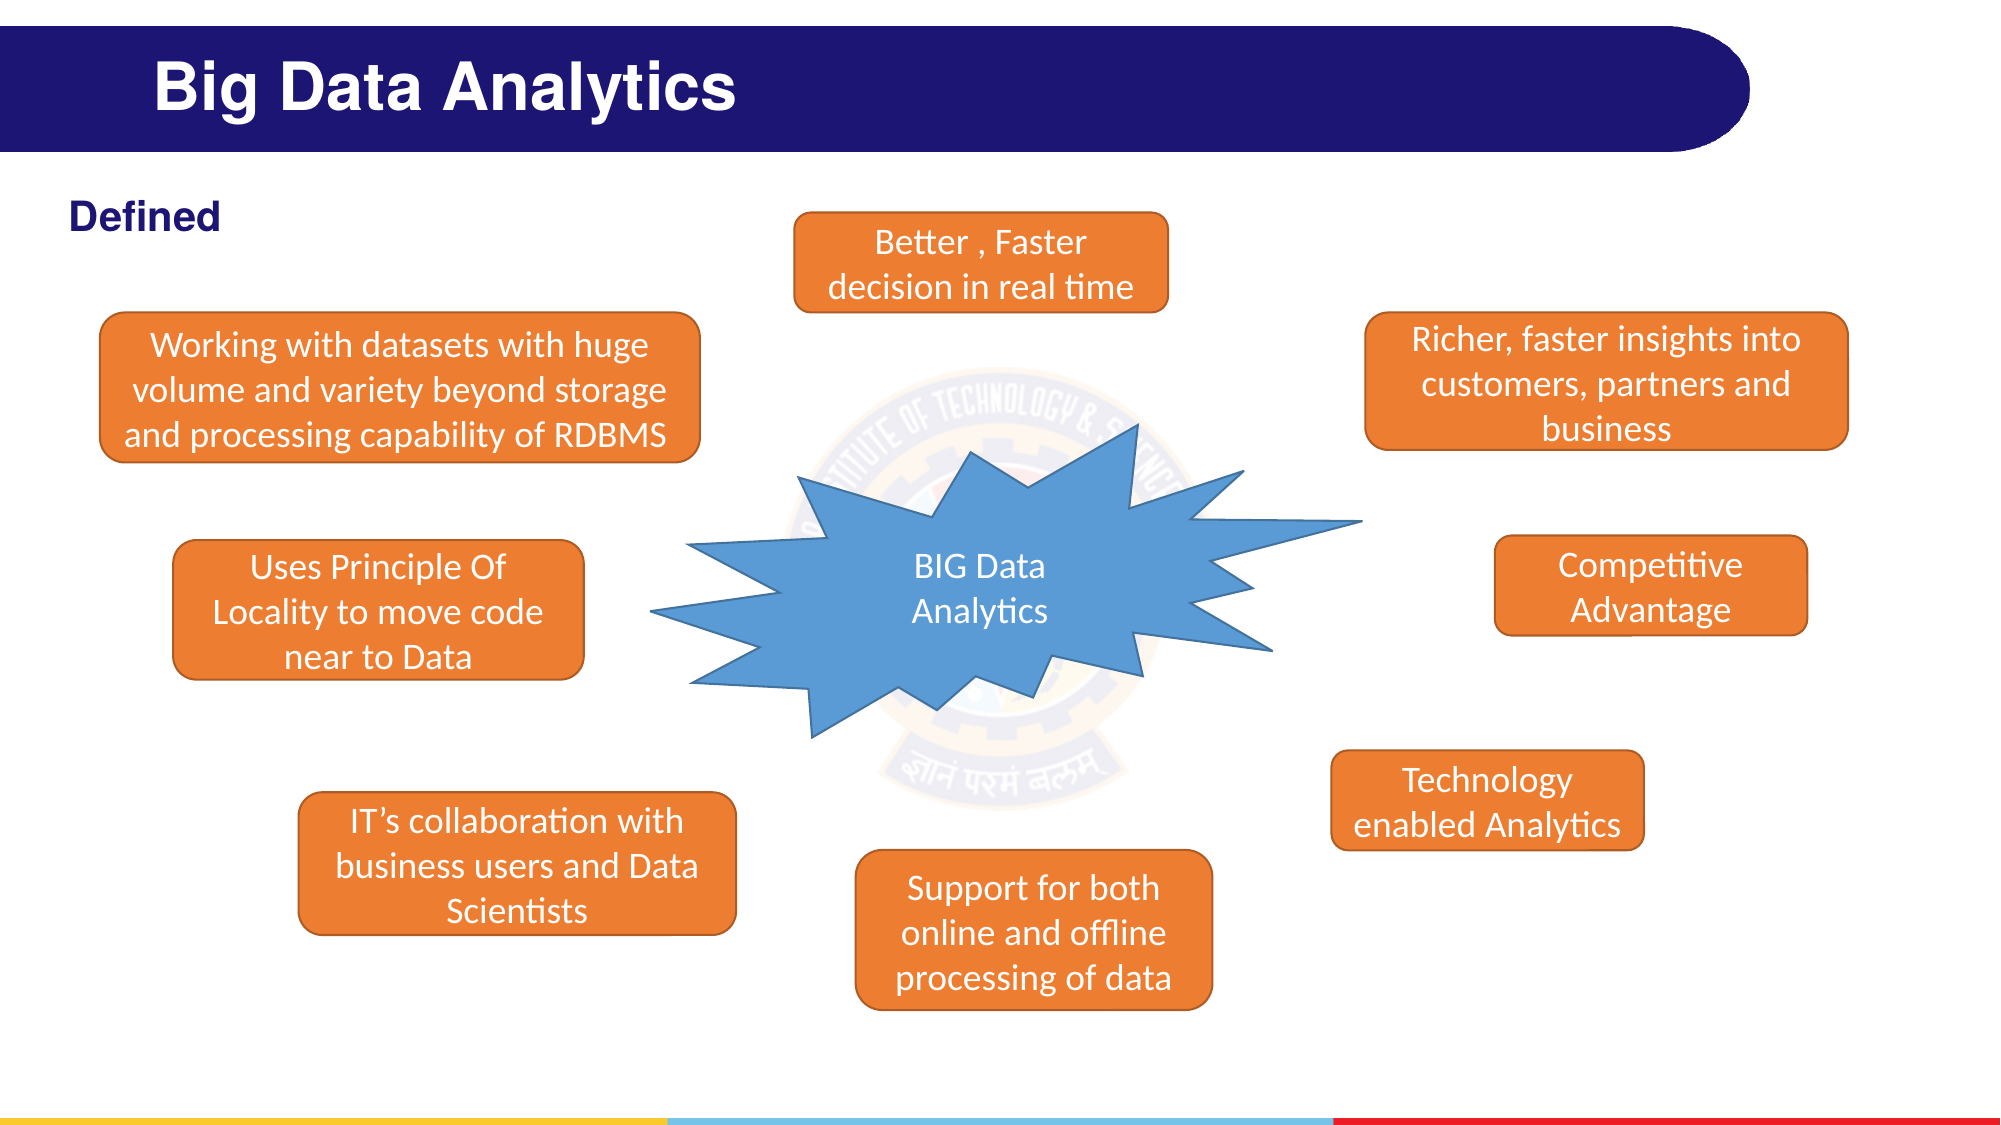

# Big Data Analytics
Defined
Better , Faster decision in real time

Working with datasets with huge volume and variety beyond storage and processing capability of RDBMS
Richer, faster insights into customers, partners and business
BIG Data Analytics
Competitive Advantage
Uses Principle Of Locality to move code near to Data
Technology enabled Analytics
IT’s collaboration with business users and Data Scientists
Support for both online and offline processing of data